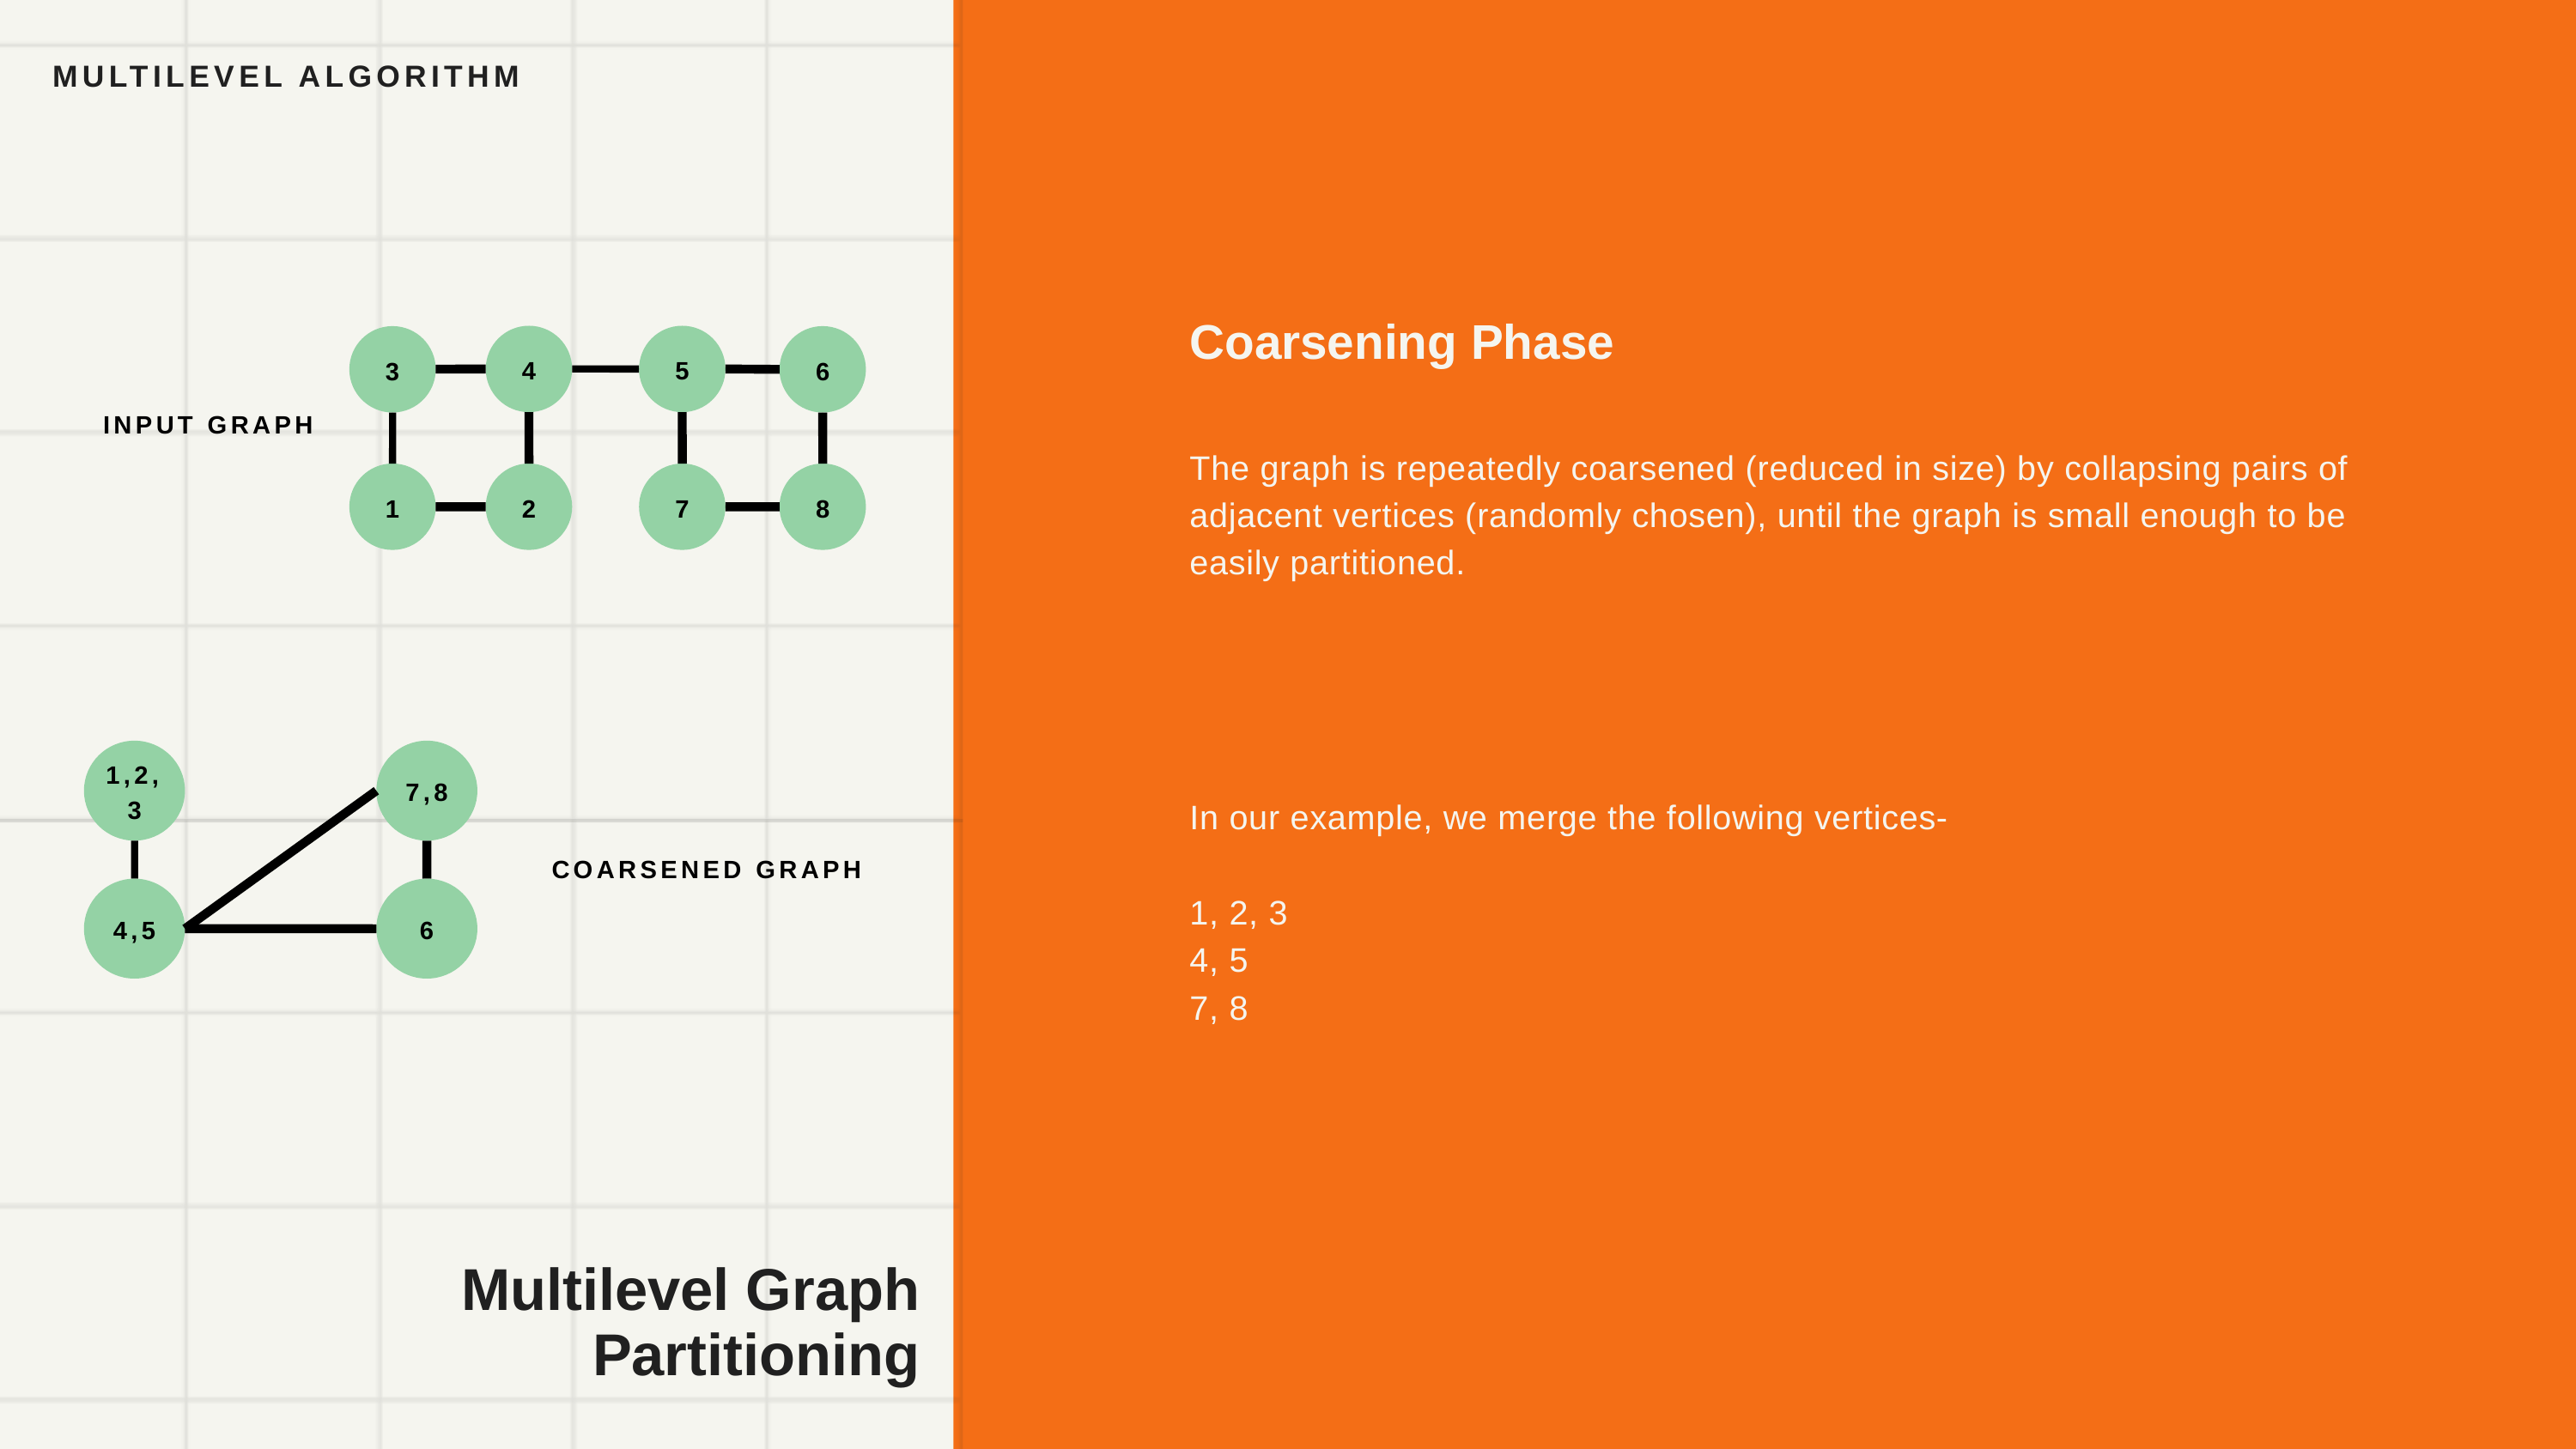

MULTILEVEL ALGORITHM
Coarsening Phase

The graph is repeatedly coarsened (reduced in size) by collapsing pairs of adjacent vertices (randomly chosen), until the graph is small enough to be easily partitioned.

4

5

3

6

1

2

7

8

INPUT GRAPH

In our example, we merge the following vertices-

1, 2, 3
4, 5
7, 8

1,2,3

7,8

4,5

6

COARSENED GRAPH

Multilevel Graph Partitioning